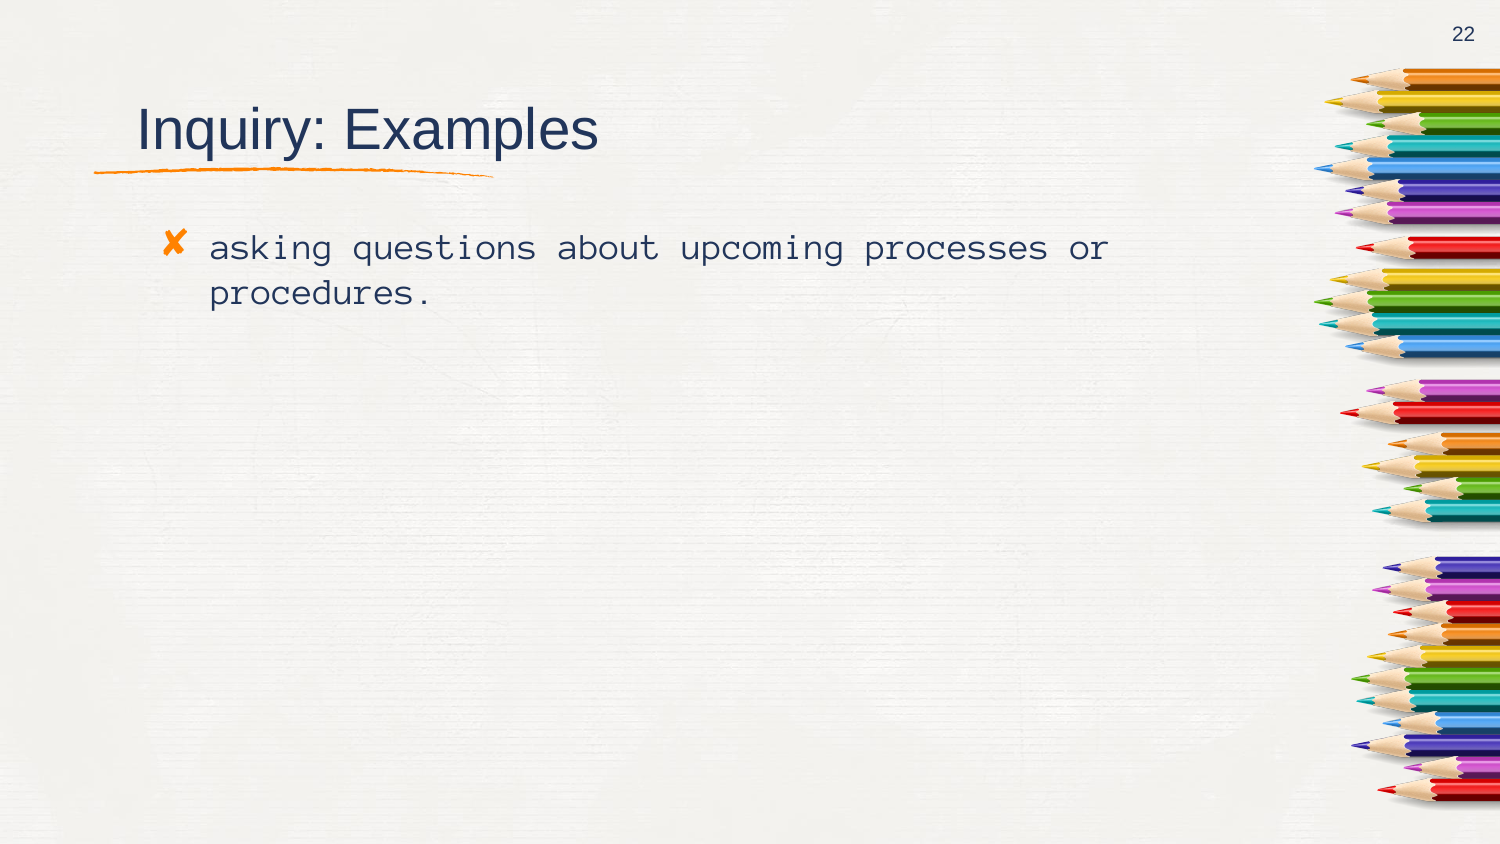

22
# Inquiry: Examples
asking questions about upcoming processes or procedures.